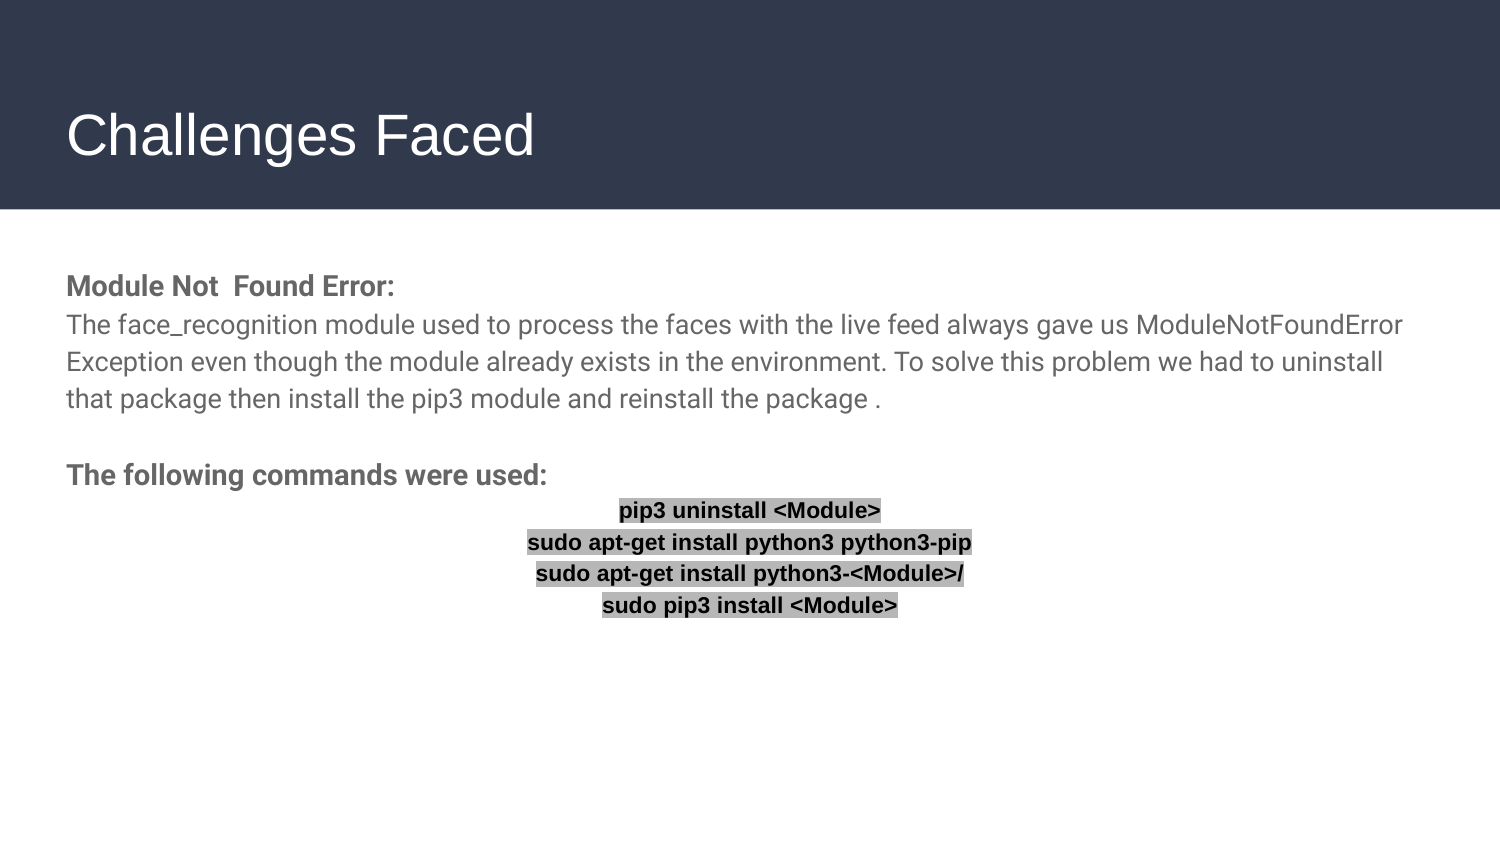

# Challenges Faced
Module Not  Found Error:
The face_recognition module used to process the faces with the live feed always gave us ModuleNotFoundError Exception even though the module already exists in the environment. To solve this problem we had to uninstall that package then install the pip3 module and reinstall the package .

The following commands were used:
pip3 uninstall <Module>
sudo apt-get install python3 python3-pip
sudo apt-get install python3-<Module>/
sudo pip3 install <Module>